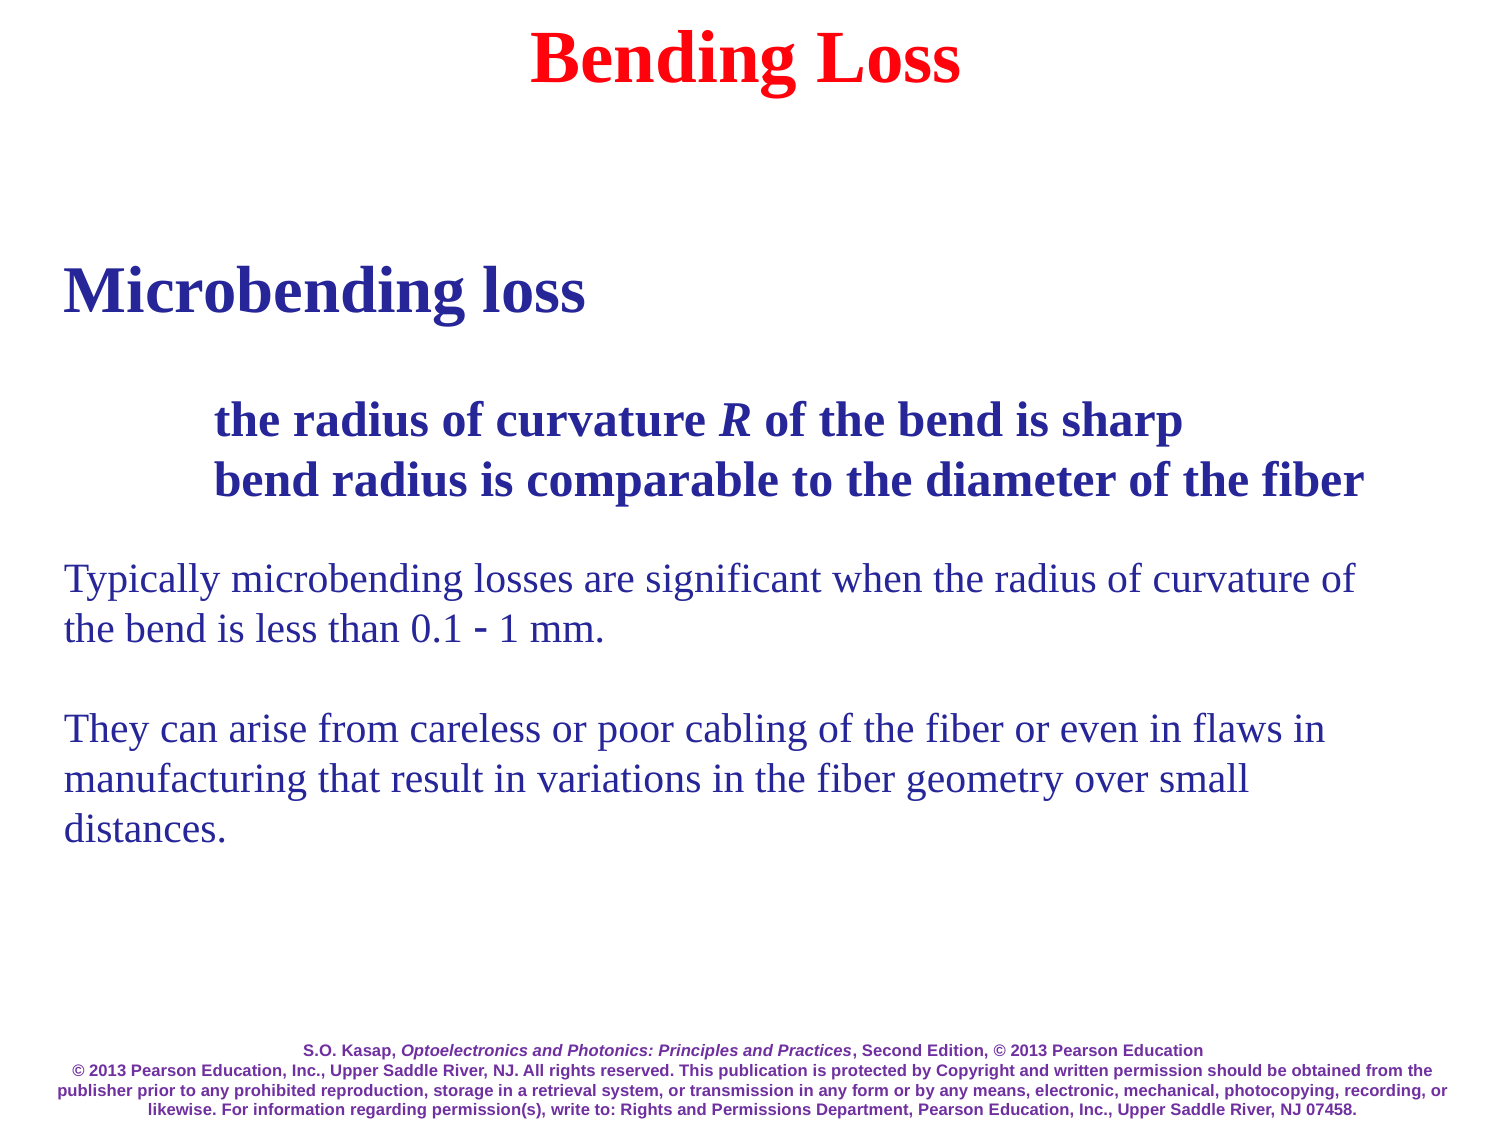

# Bending Loss
Microbending loss

	the radius of curvature R of the bend is sharp
	bend radius is comparable to the diameter of the fiber

Typically microbending losses are significant when the radius of curvature of the bend is less than 0.1 − 1 mm.

They can arise from careless or poor cabling of the fiber or even in flaws in manufacturing that result in variations in the fiber geometry over small distances.